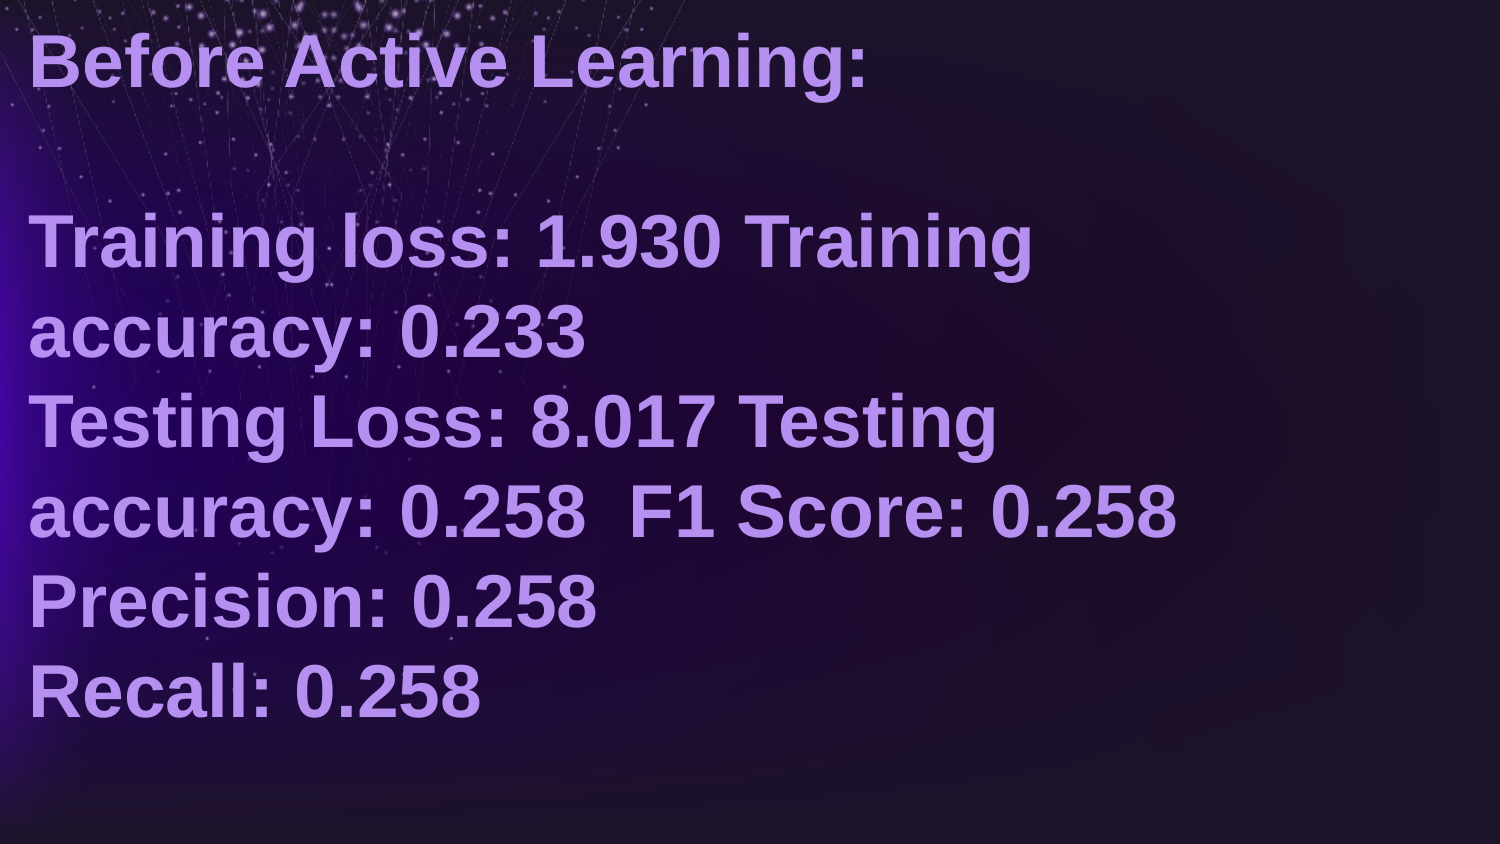

Before Active Learning:

Training loss: 1.930 Training accuracy: 0.233
Testing Loss: 8.017 Testing accuracy: 0.258  F1 Score: 0.258
Precision: 0.258
Recall: 0.258